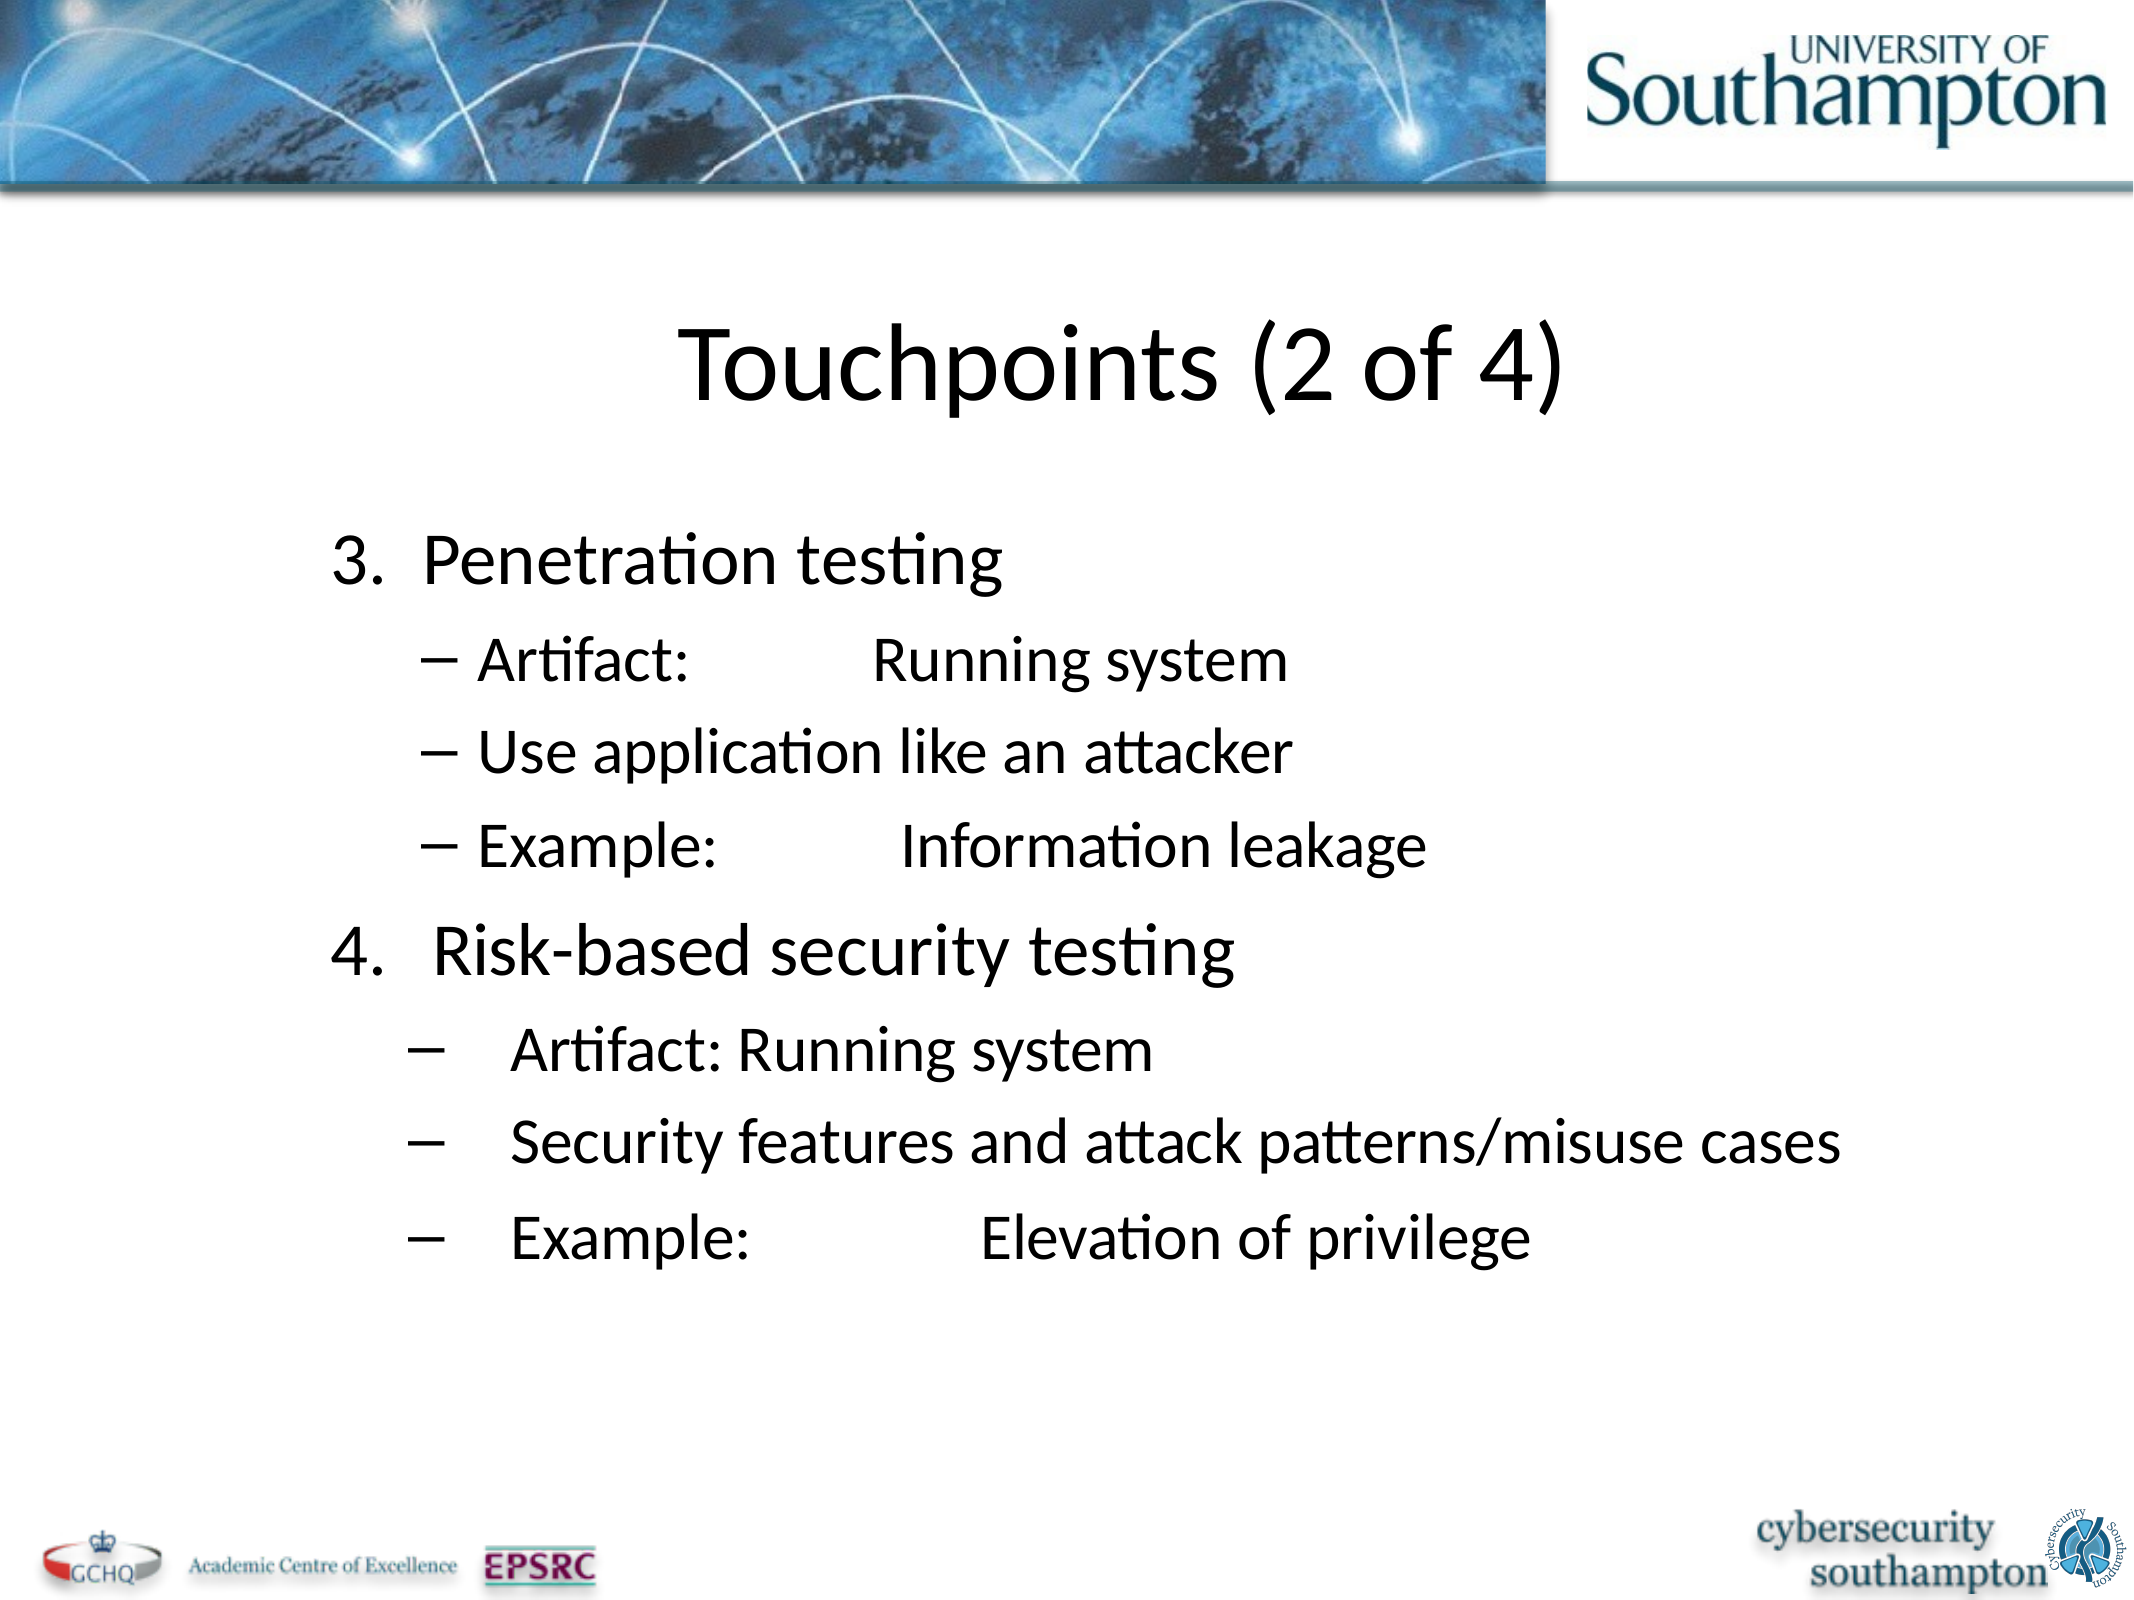

16
# Touchpoints (2 of 4)
Penetration testing
Artifact:	Running system
Use application like an attacker
Example:	Information leakage
Risk-based security testing
Artifact: Running system
Security features and attack patterns/misuse cases
Example:	Elevation of privilege